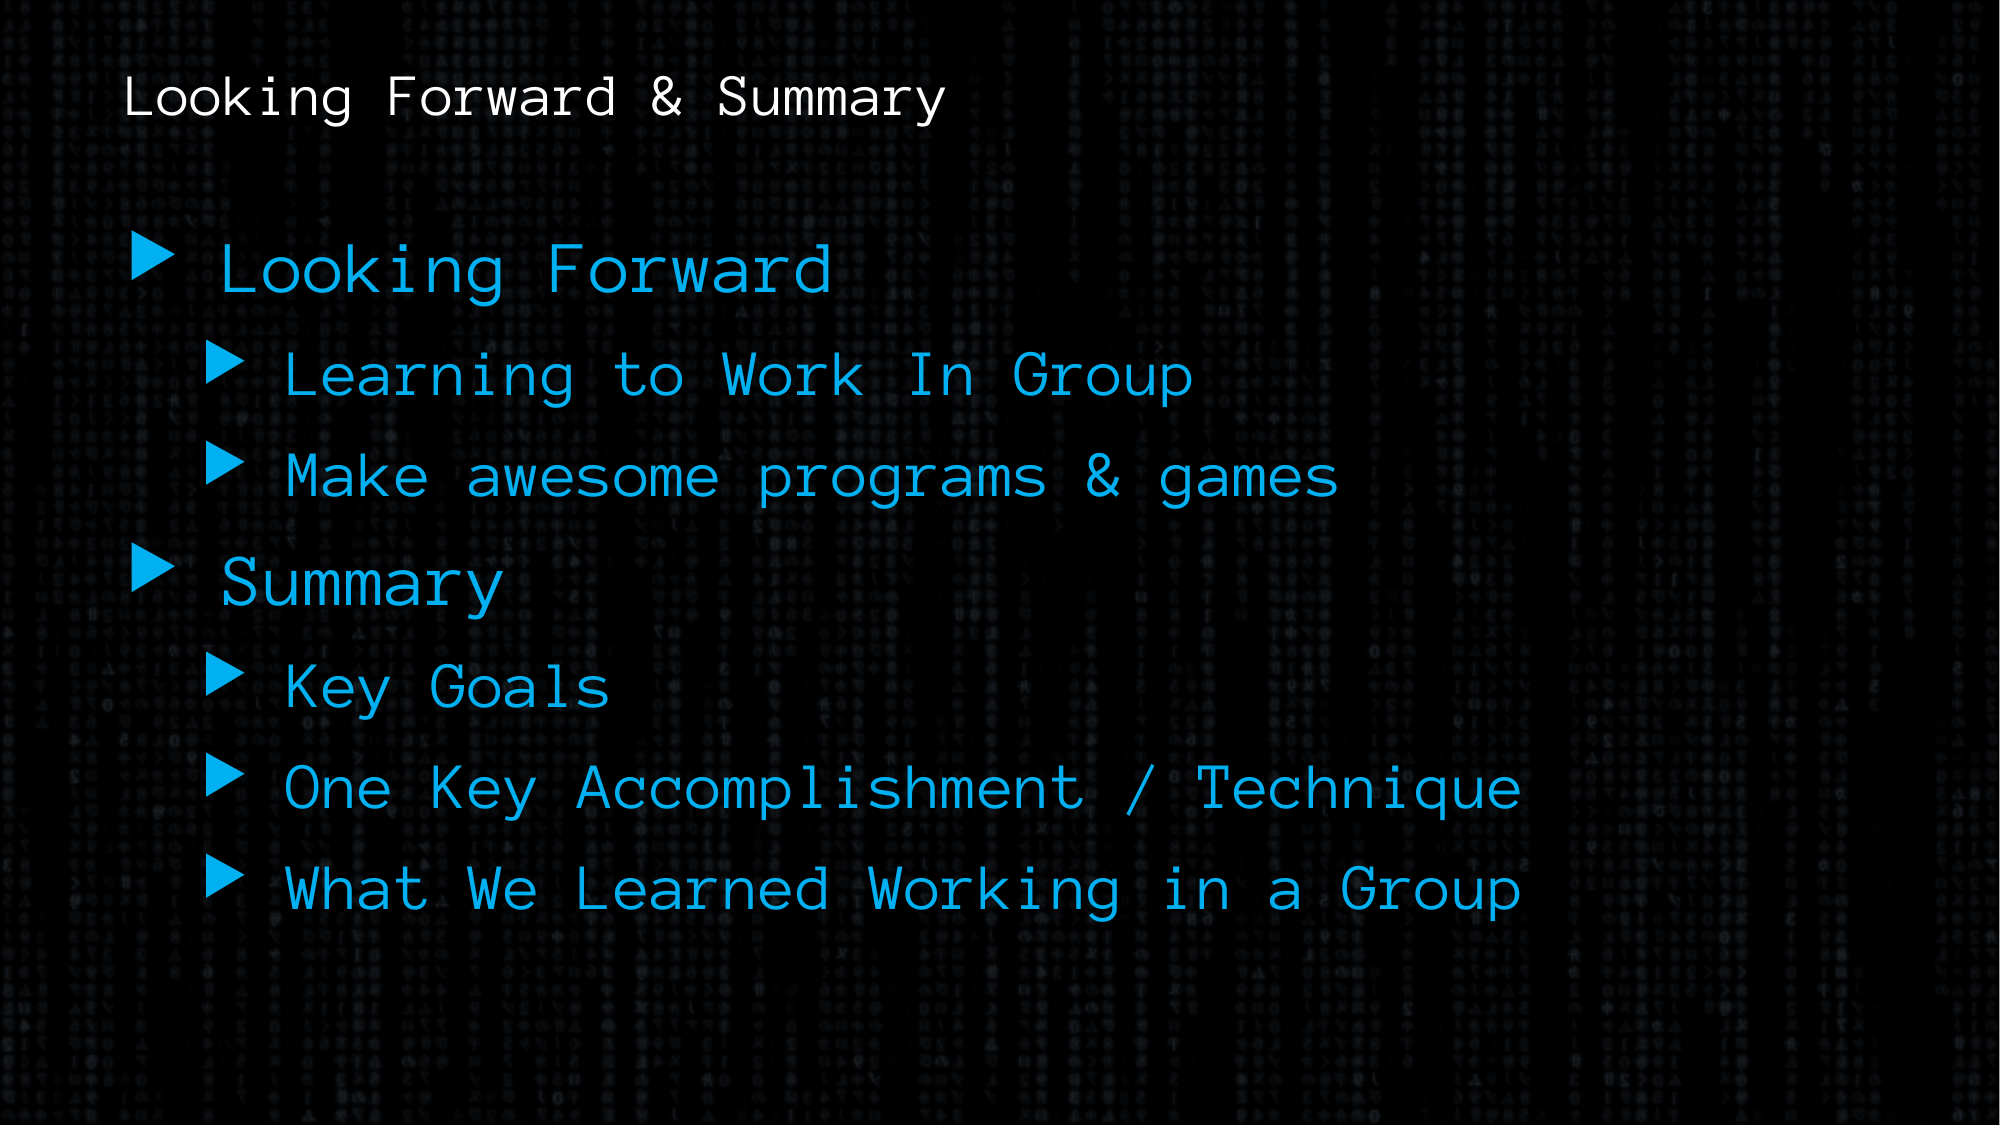

# Looking Forward & Summary
 Looking Forward
 Learning to Work In Group
 Make awesome programs & games
 Summary
 Key Goals
 One Key Accomplishment / Technique
 What We Learned Working in a Group